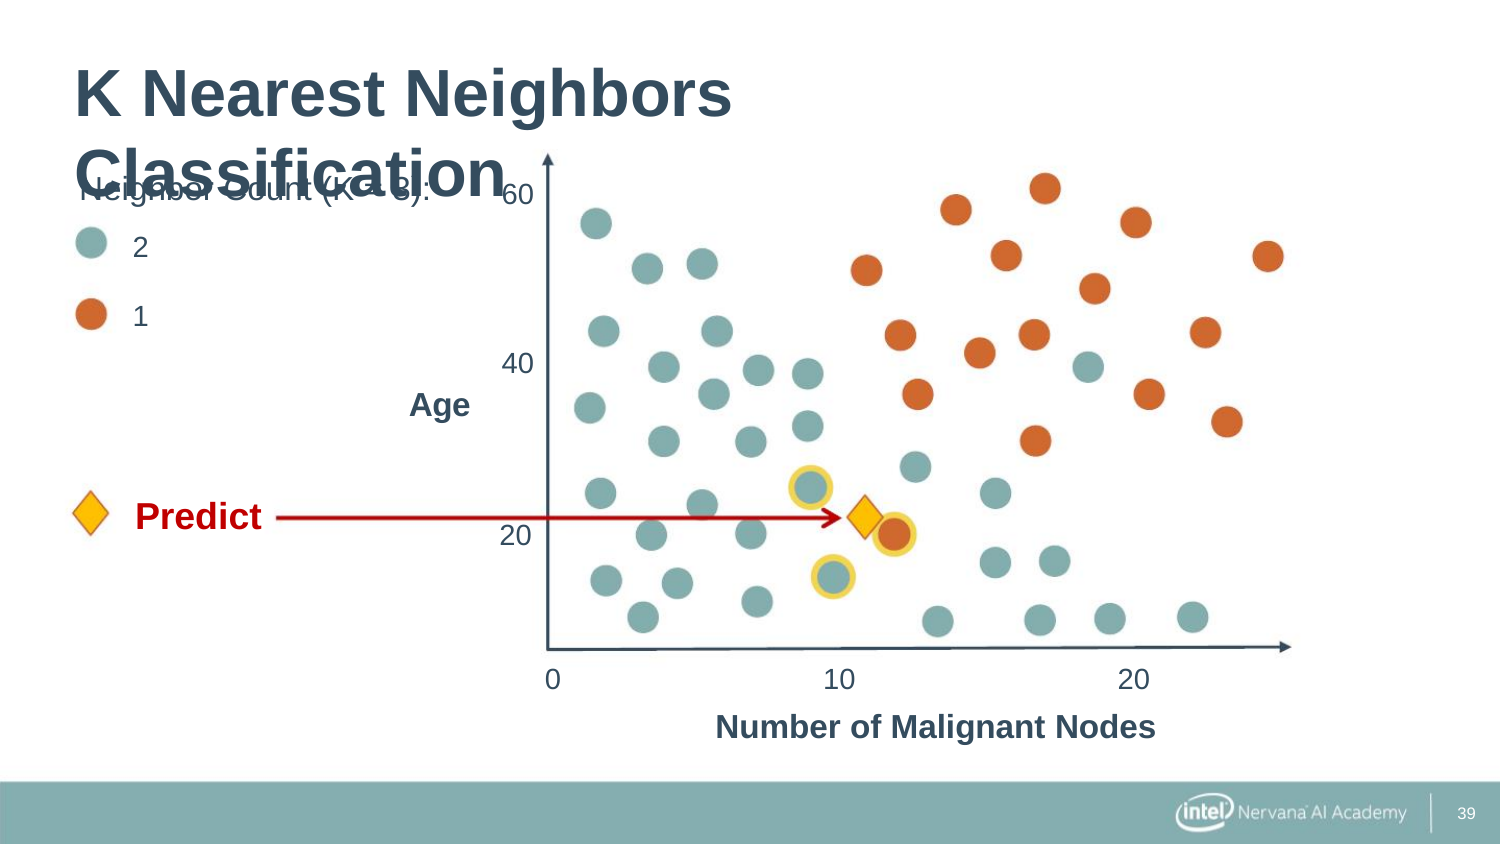

K Nearest Neighbors Classification
Neighbor Count (K = 3):
60
40
20
2
1
Age
Predict
0
10
20
Number of Malignant Nodes
39